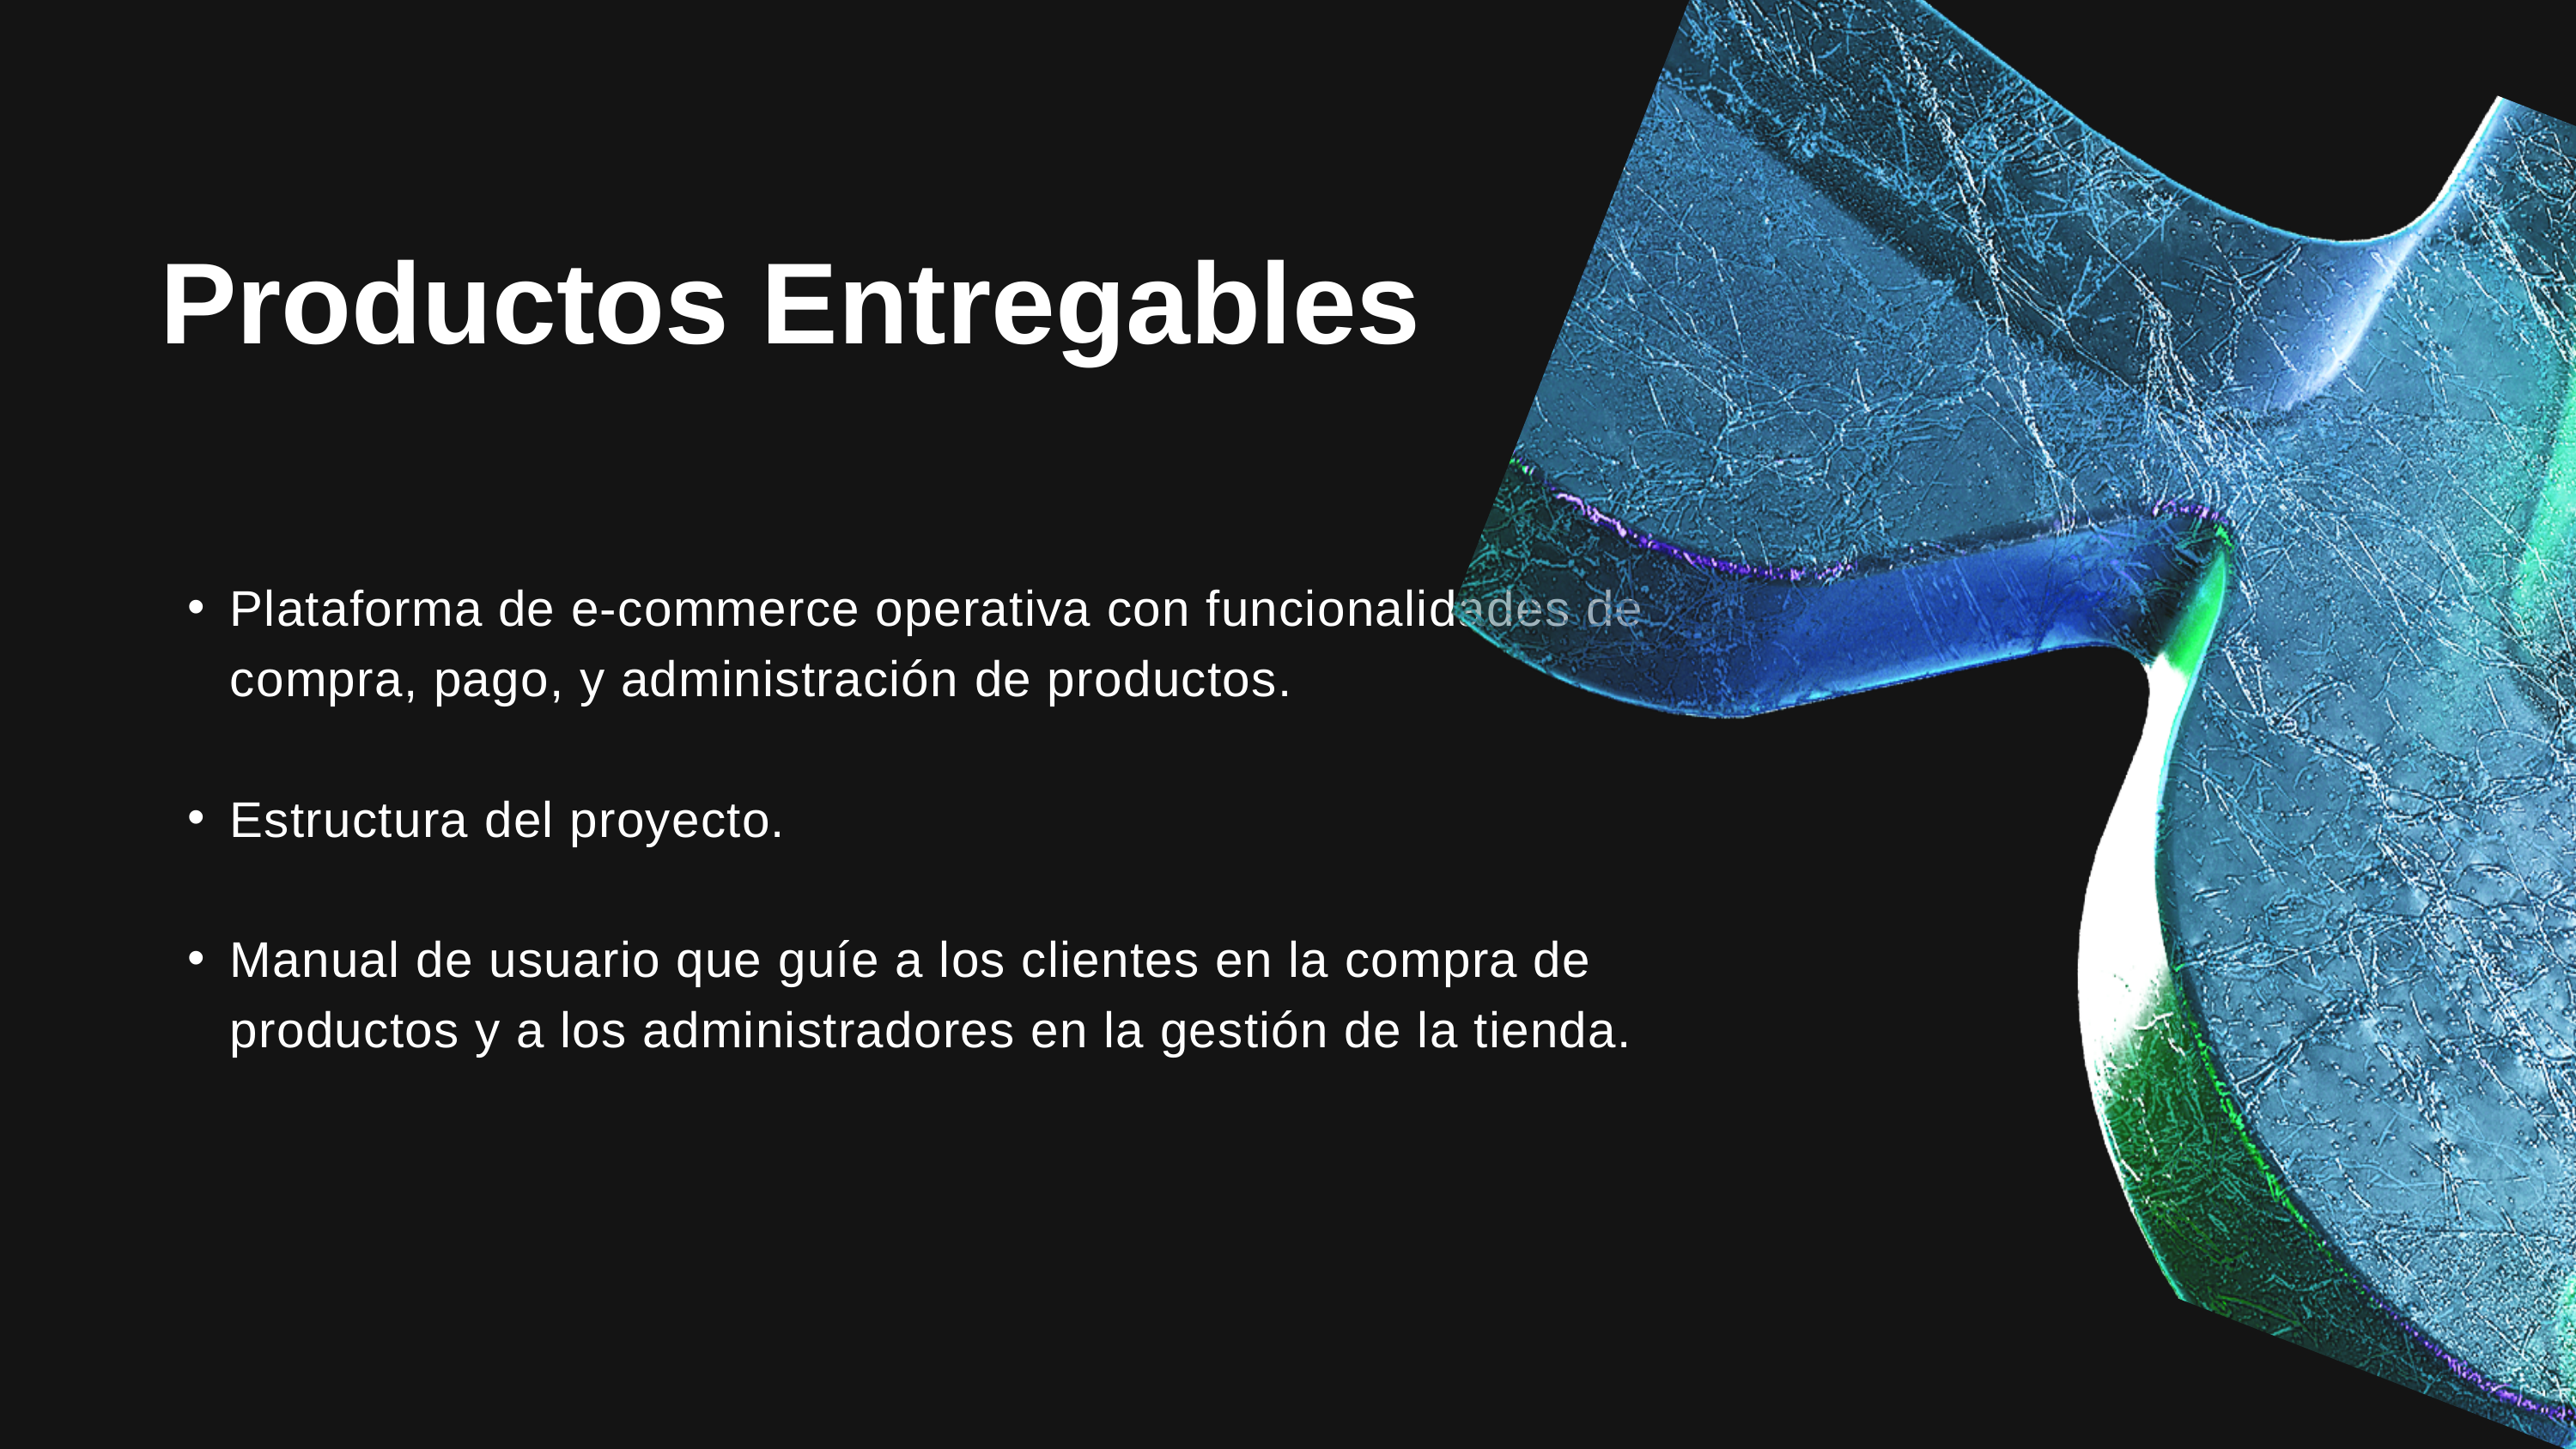

Productos Entregables
Plataforma de e-commerce operativa con funcionalidades de compra, pago, y administración de productos.

Estructura del proyecto.

Manual de usuario que guíe a los clientes en la compra de productos y a los administradores en la gestión de la tienda.